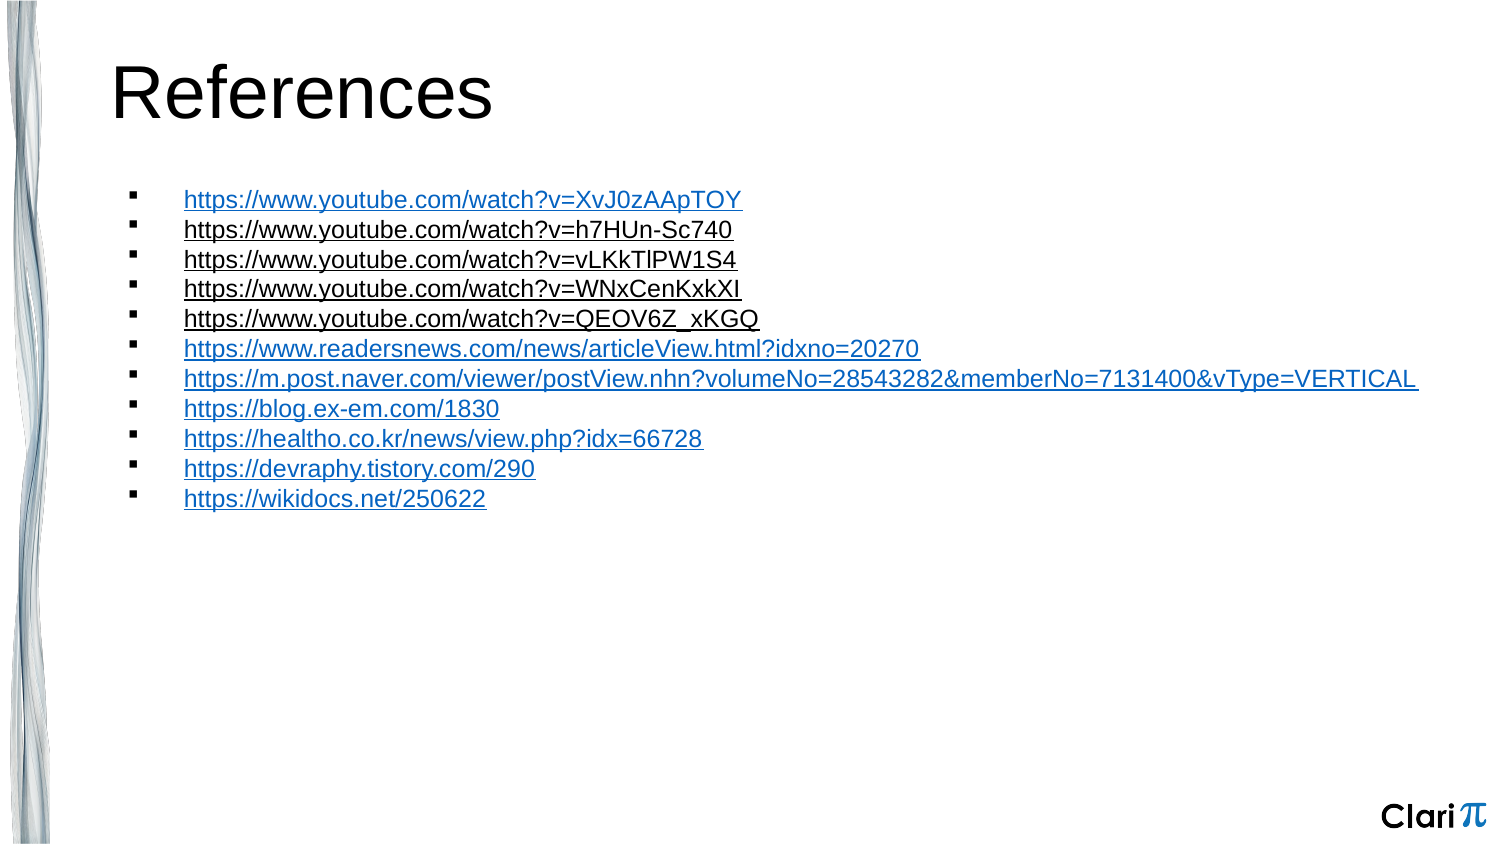

References
https://www.youtube.com/watch?v=XvJ0zAApTOY
https://www.youtube.com/watch?v=h7HUn-Sc740
https://www.youtube.com/watch?v=vLKkTlPW1S4
https://www.youtube.com/watch?v=WNxCenKxkXI
https://www.youtube.com/watch?v=QEOV6Z_xKGQ
https://www.readersnews.com/news/articleView.html?idxno=20270
https://m.post.naver.com/viewer/postView.nhn?volumeNo=28543282&memberNo=7131400&vType=VERTICAL
https://blog.ex-em.com/1830
https://healtho.co.kr/news/view.php?idx=66728
https://devraphy.tistory.com/290
https://wikidocs.net/250622